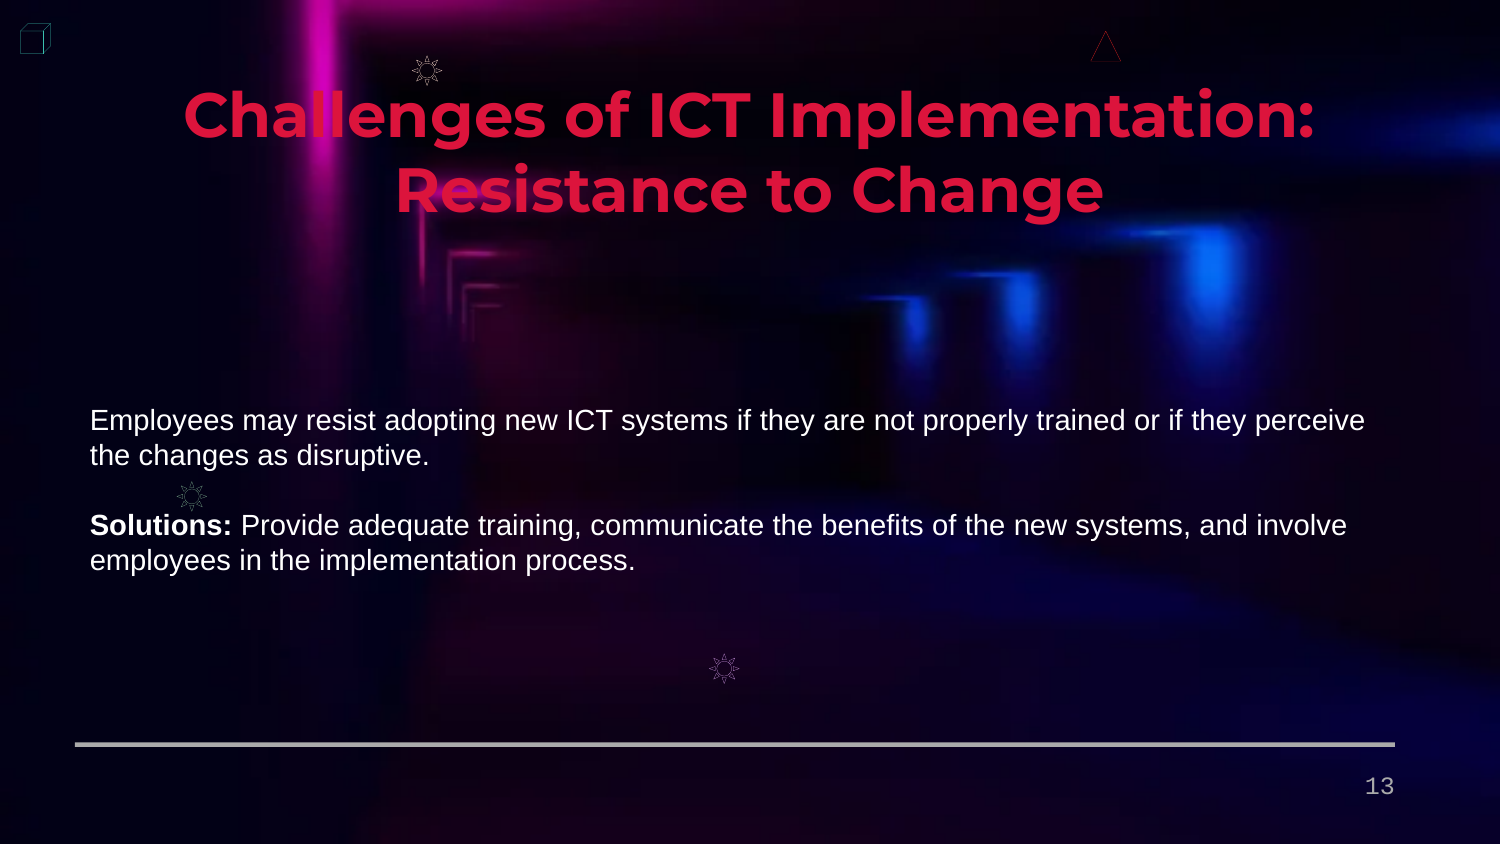

Challenges of ICT Implementation: Resistance to Change
Employees may resist adopting new ICT systems if they are not properly trained or if they perceive the changes as disruptive.

Solutions: Provide adequate training, communicate the benefits of the new systems, and involve employees in the implementation process.

13